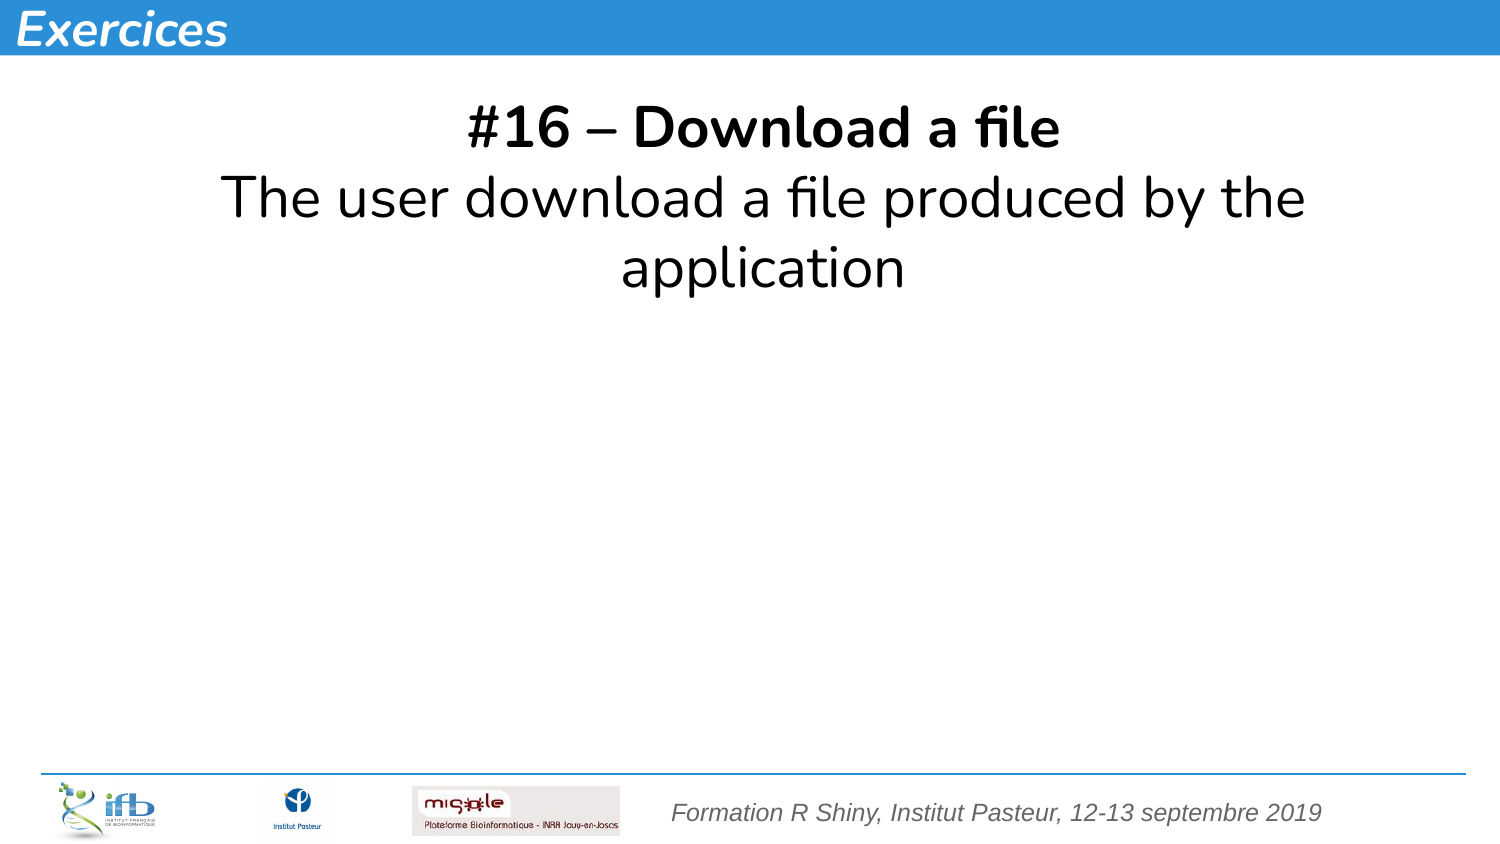

# Exercices
#16 – Download a file
The user download a file produced by the application